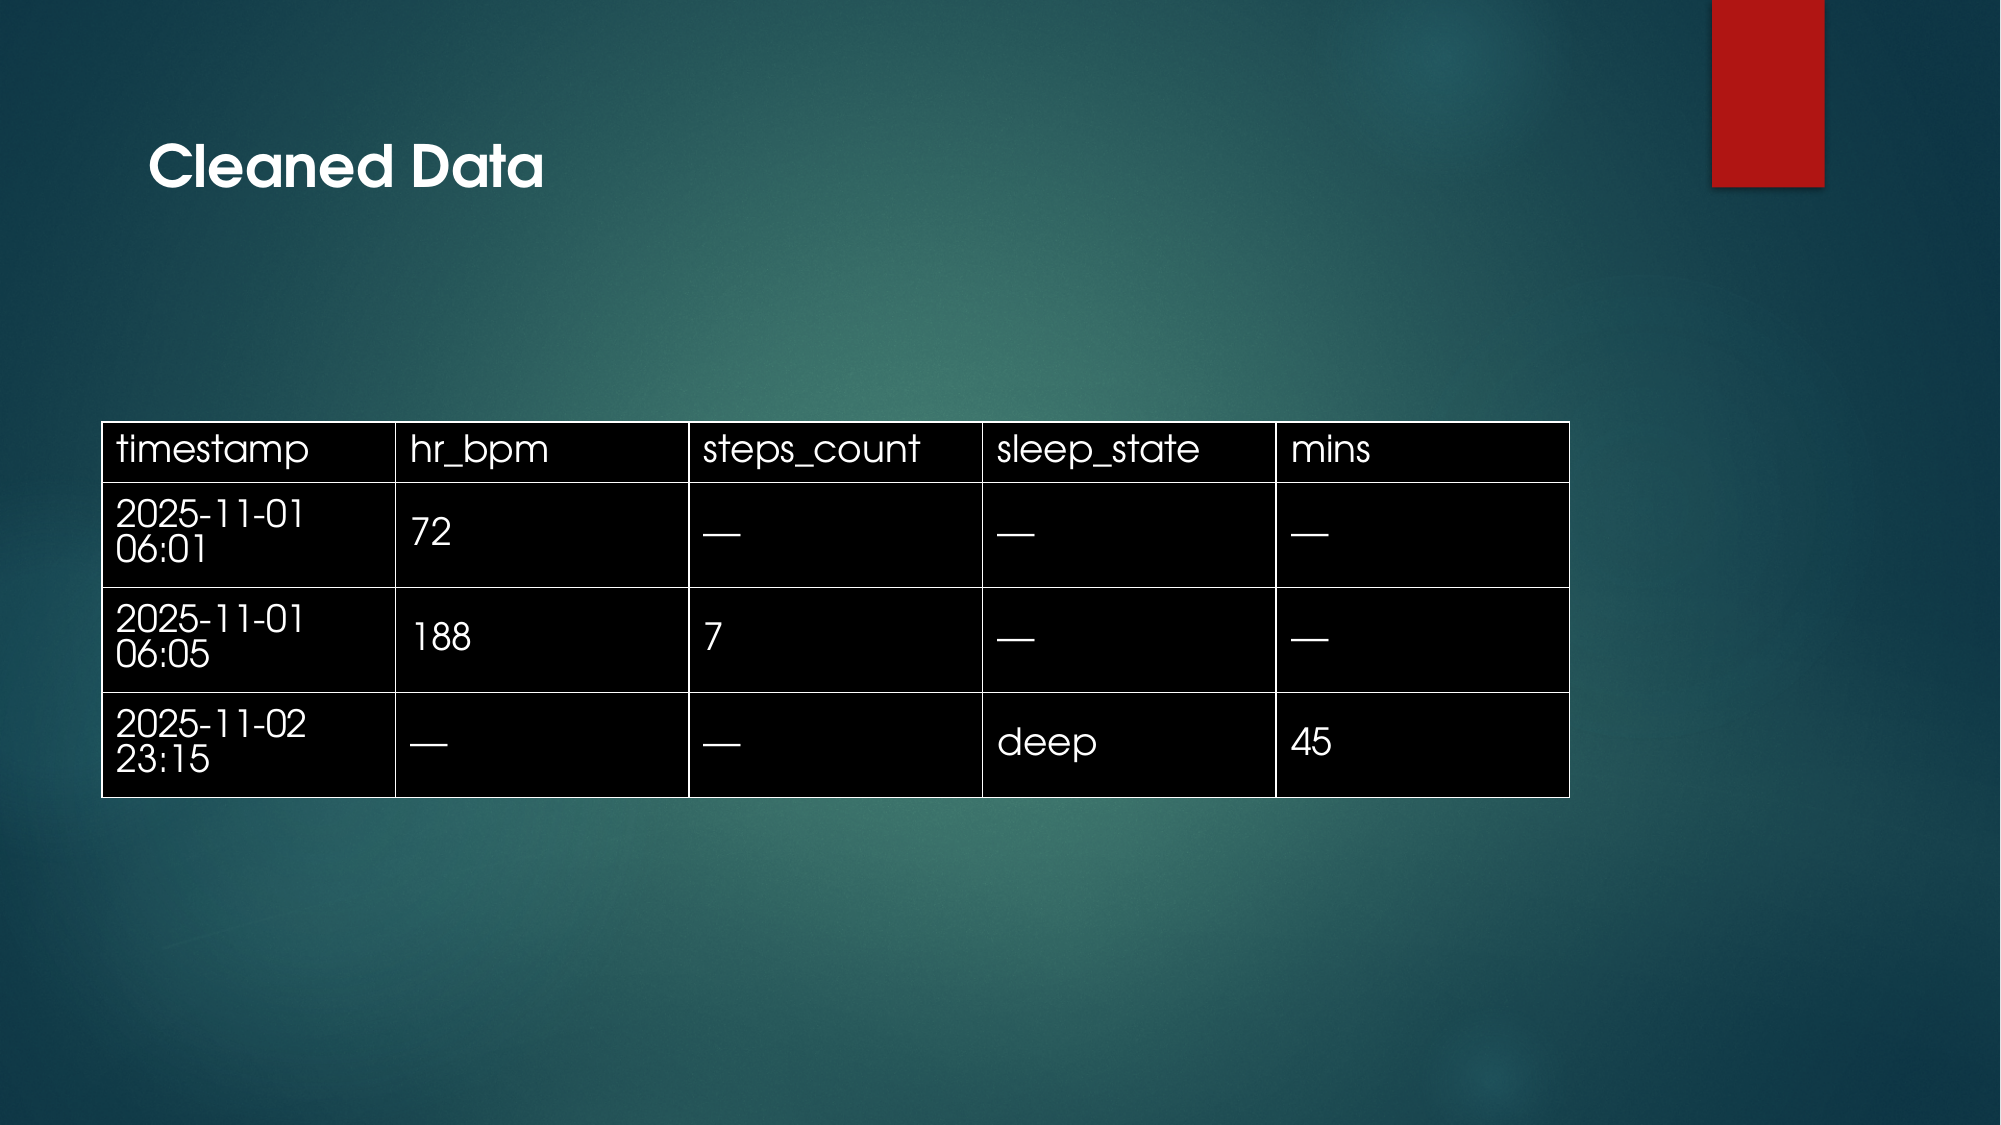

Cleaned Data
| timestamp | hr\_bpm | steps\_count | sleep\_state | mins |
| --- | --- | --- | --- | --- |
| 2025-11-01 06:01 | 72 | — | — | — |
| 2025-11-01 06:05 | 188 | 7 | — | — |
| 2025-11-02 23:15 | — | — | deep | 45 |